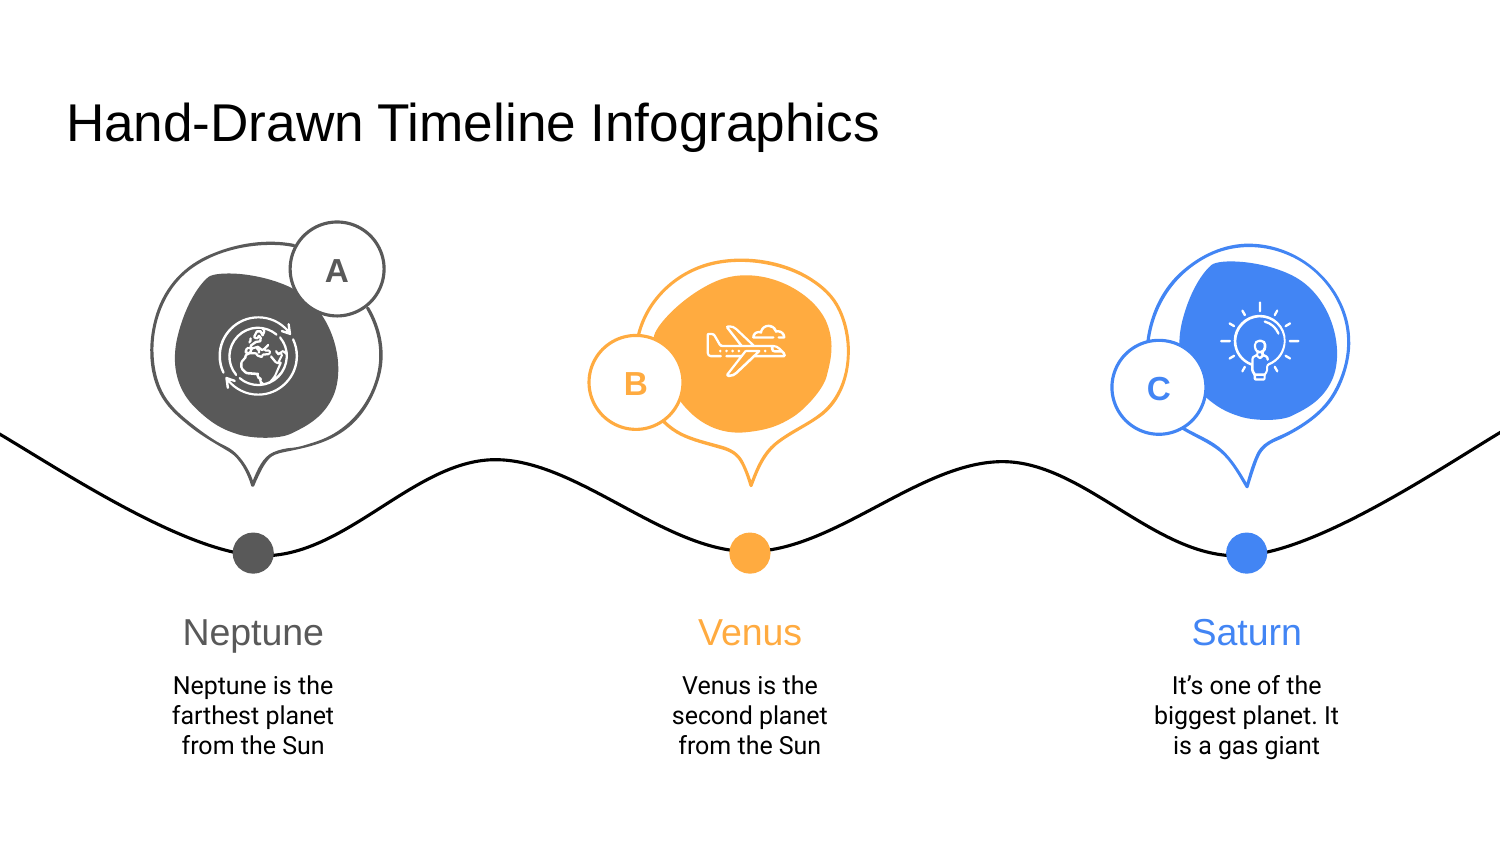

# Hand-Drawn Timeline Infographics

C

Saturn
It’s one of the biggest planet. It is a gas giant
A

Neptune
Neptune is the farthest planet
from the Sun

B

Venus
Venus is the second planet from the Sun